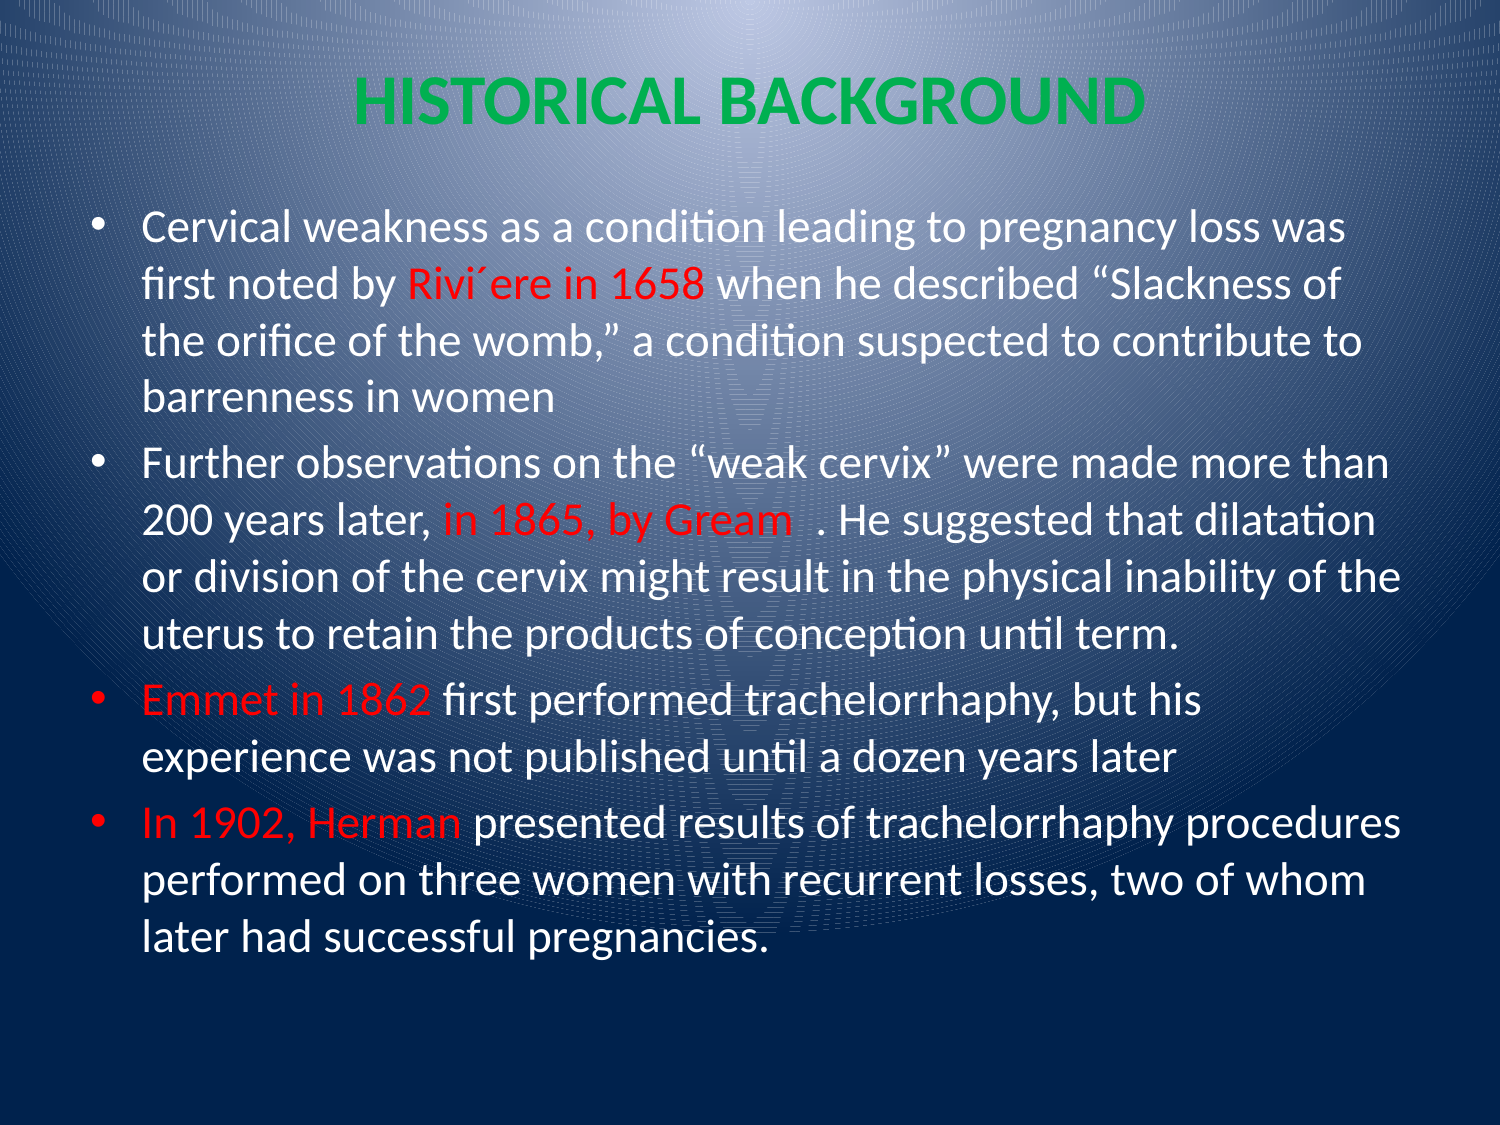

# HISTORICAL BACKGROUND
Cervical weakness as a condition leading to pregnancy loss was first noted by Rivi´ere in 1658 when he described “Slackness of the orifice of the womb,” a condition suspected to contribute to barrenness in women
Further observations on the “weak cervix” were made more than 200 years later, in 1865, by Gream  . He suggested that dilatation or division of the cervix might result in the physical inability of the uterus to retain the products of conception until term.
Emmet in 1862 first performed trachelorrhaphy, but his experience was not published until a dozen years later
In 1902, Herman presented results of trachelorrhaphy procedures performed on three women with recurrent losses, two of whom later had successful pregnancies.